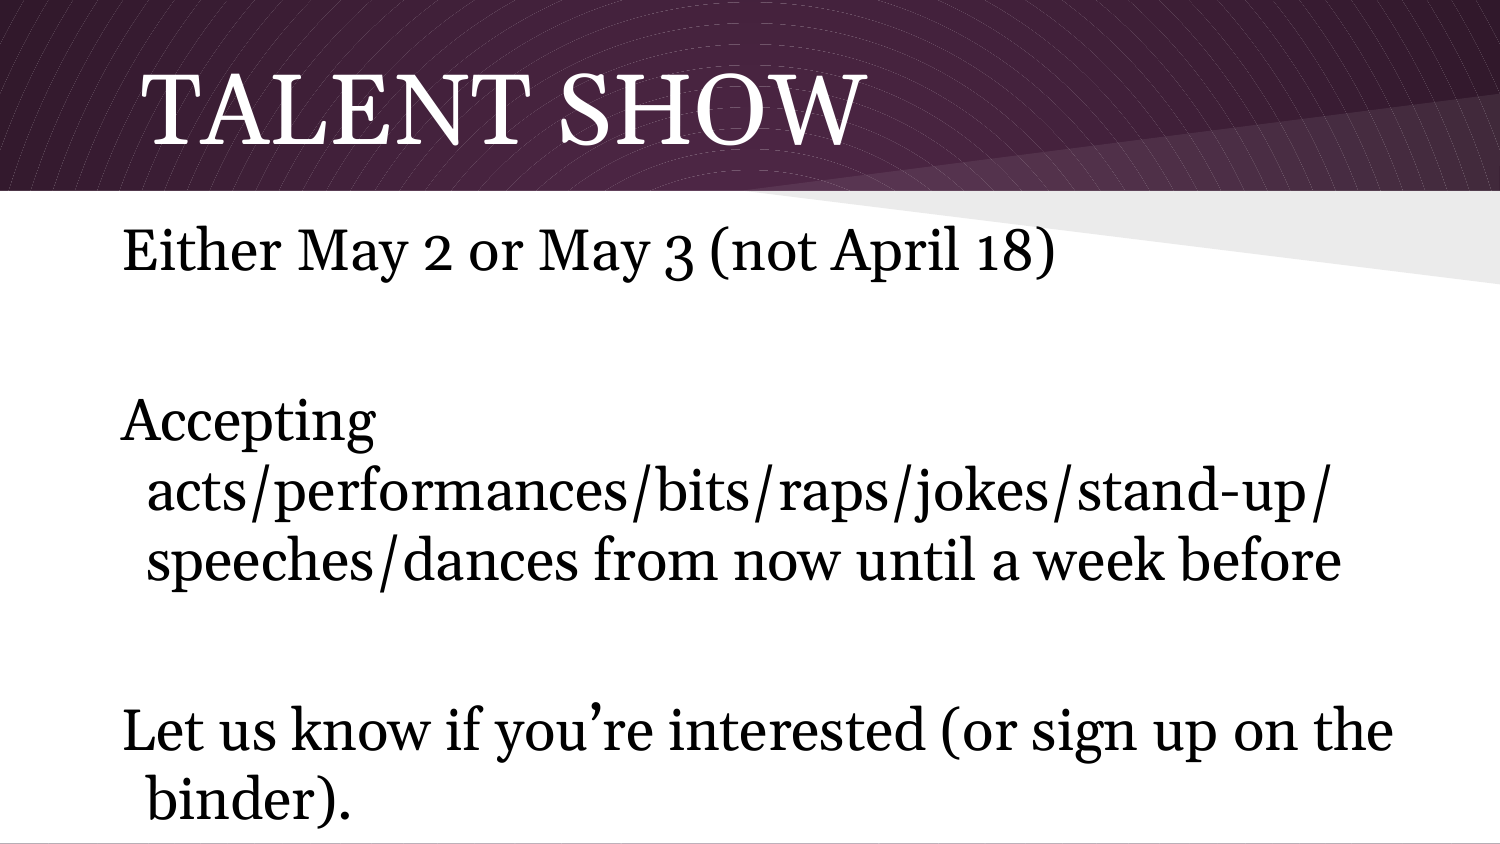

# TALENT SHOW
Either May 2 or May 3 (not April 18)

Accepting acts/performances/bits/raps/jokes/stand-up/ speeches/dances from now until a week before

Let us know if you’re interested (or sign up on the binder).